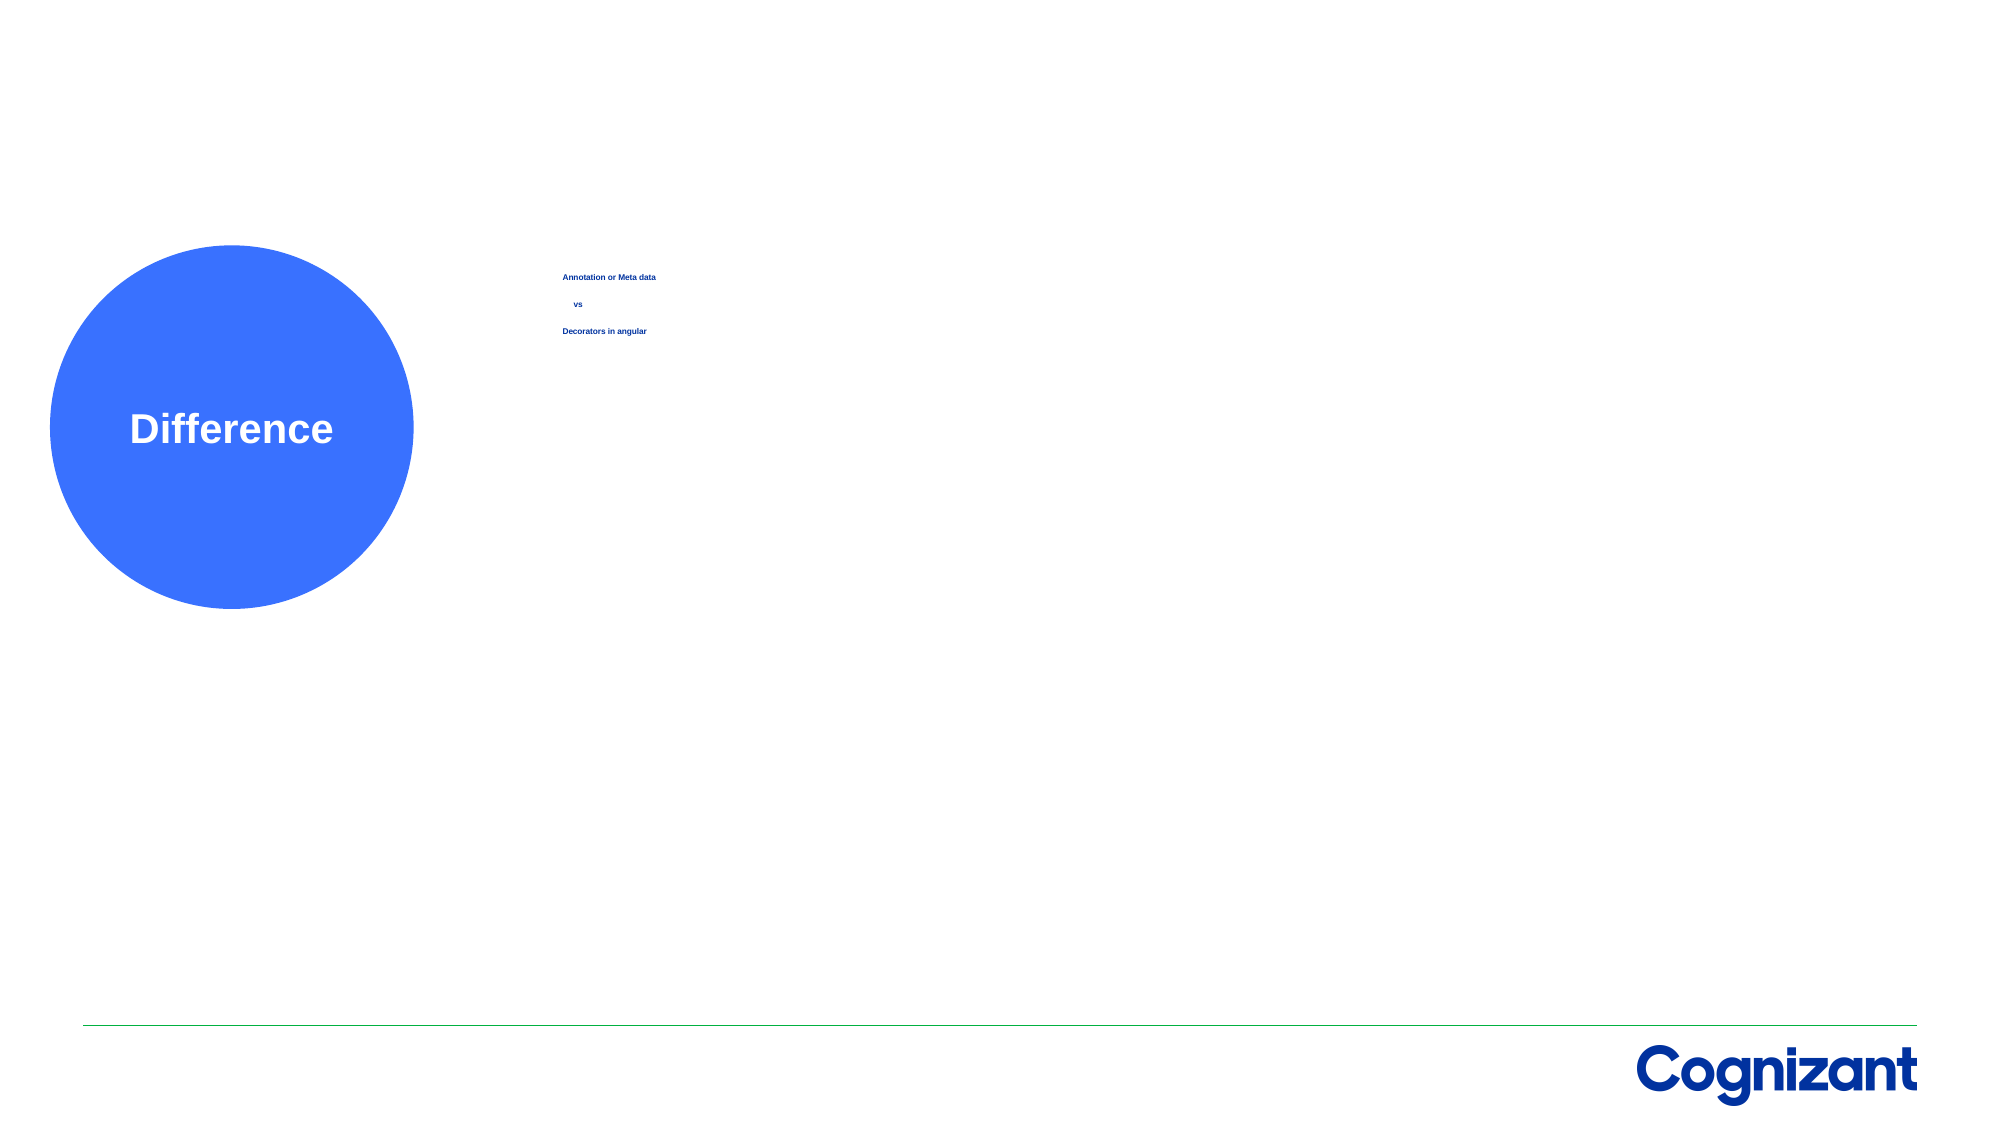

Difference
# Annotation or Meta data vs Decorators in angular